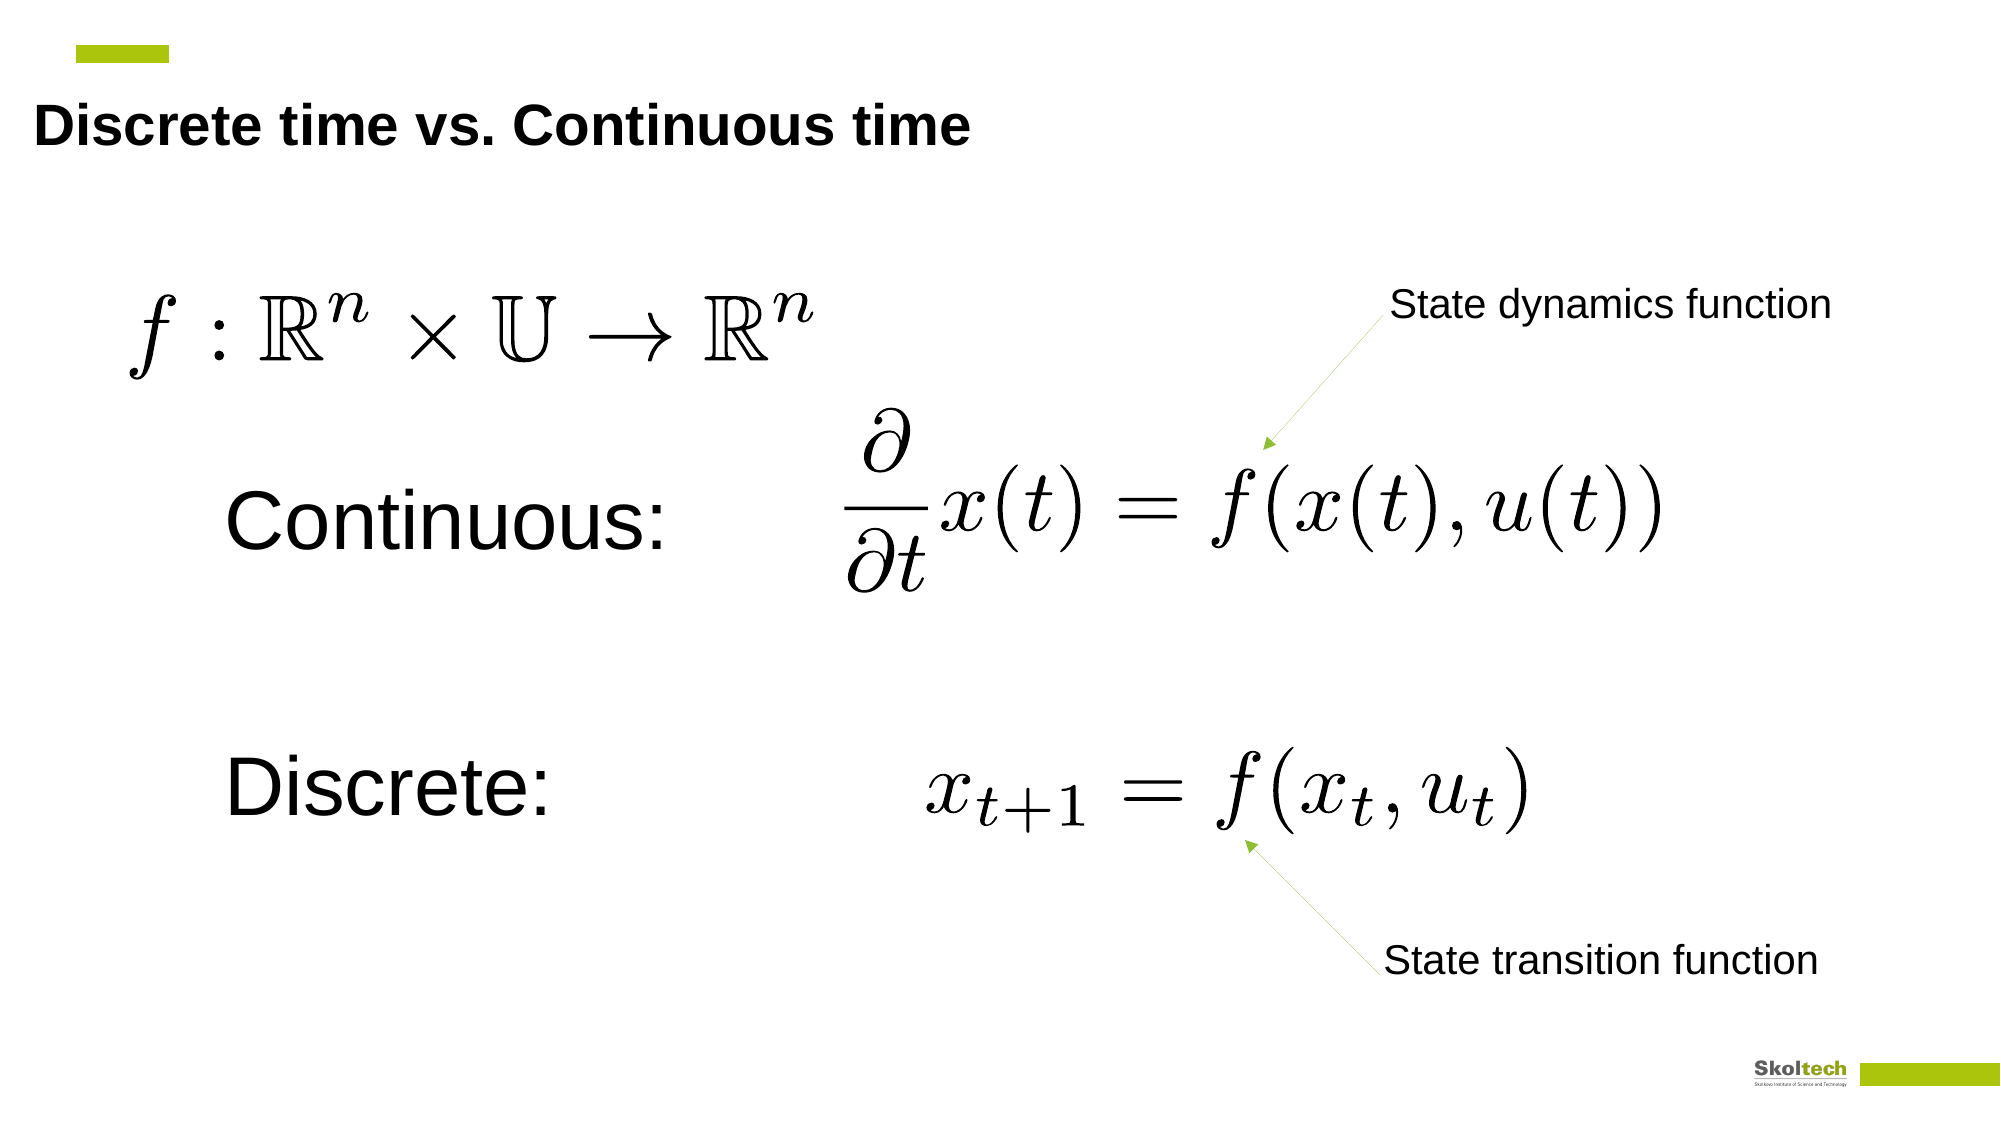

Discrete time vs. Continuous time
State dynamics function

Continuous:
Discrete:

State transition function